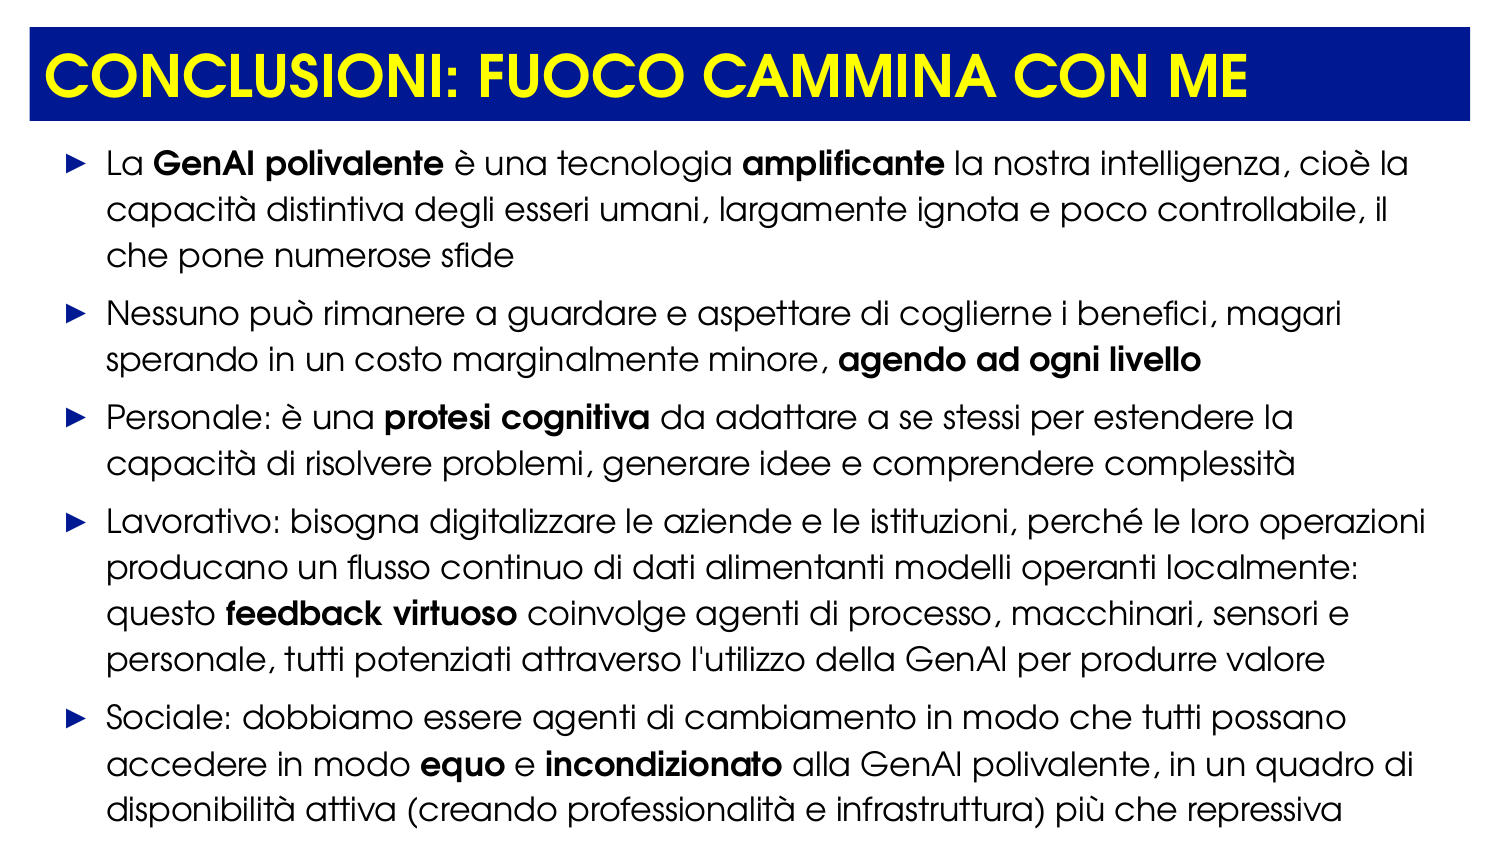

# Conclusioni: fuoco cammina con me
La GenAI polivalente è una tecnologia amplificante la nostra intelligenza, cioè la capacità distintiva degli esseri umani, largamente ignota e poco controllabile, il che pone numerose sfide
Nessuno può rimanere a guardare e aspettare di coglierne i benefici, magari sperando in un costo marginalmente minore, agendo ad ogni livello
Personale: è una protesi cognitiva da adattare a se stessi per estendere la capacità di risolvere problemi, generare idee e comprendere complessità
Lavorativo: bisogna digitalizzare le aziende e le istituzioni, perché le loro operazioni producano un flusso continuo di dati alimentanti modelli operanti localmente: questo feedback virtuoso coinvolge agenti di processo, macchinari, sensori e personale, tutti potenziati attraverso l'utilizzo della GenAI per produrre valore
Sociale: dobbiamo essere agenti di cambiamento in modo che tutti possano accedere in modo equo e incondizionato alla GenAI polivalente, in un quadro di disponibilità attiva (creando professionalità e infrastruttura) più che repressiva